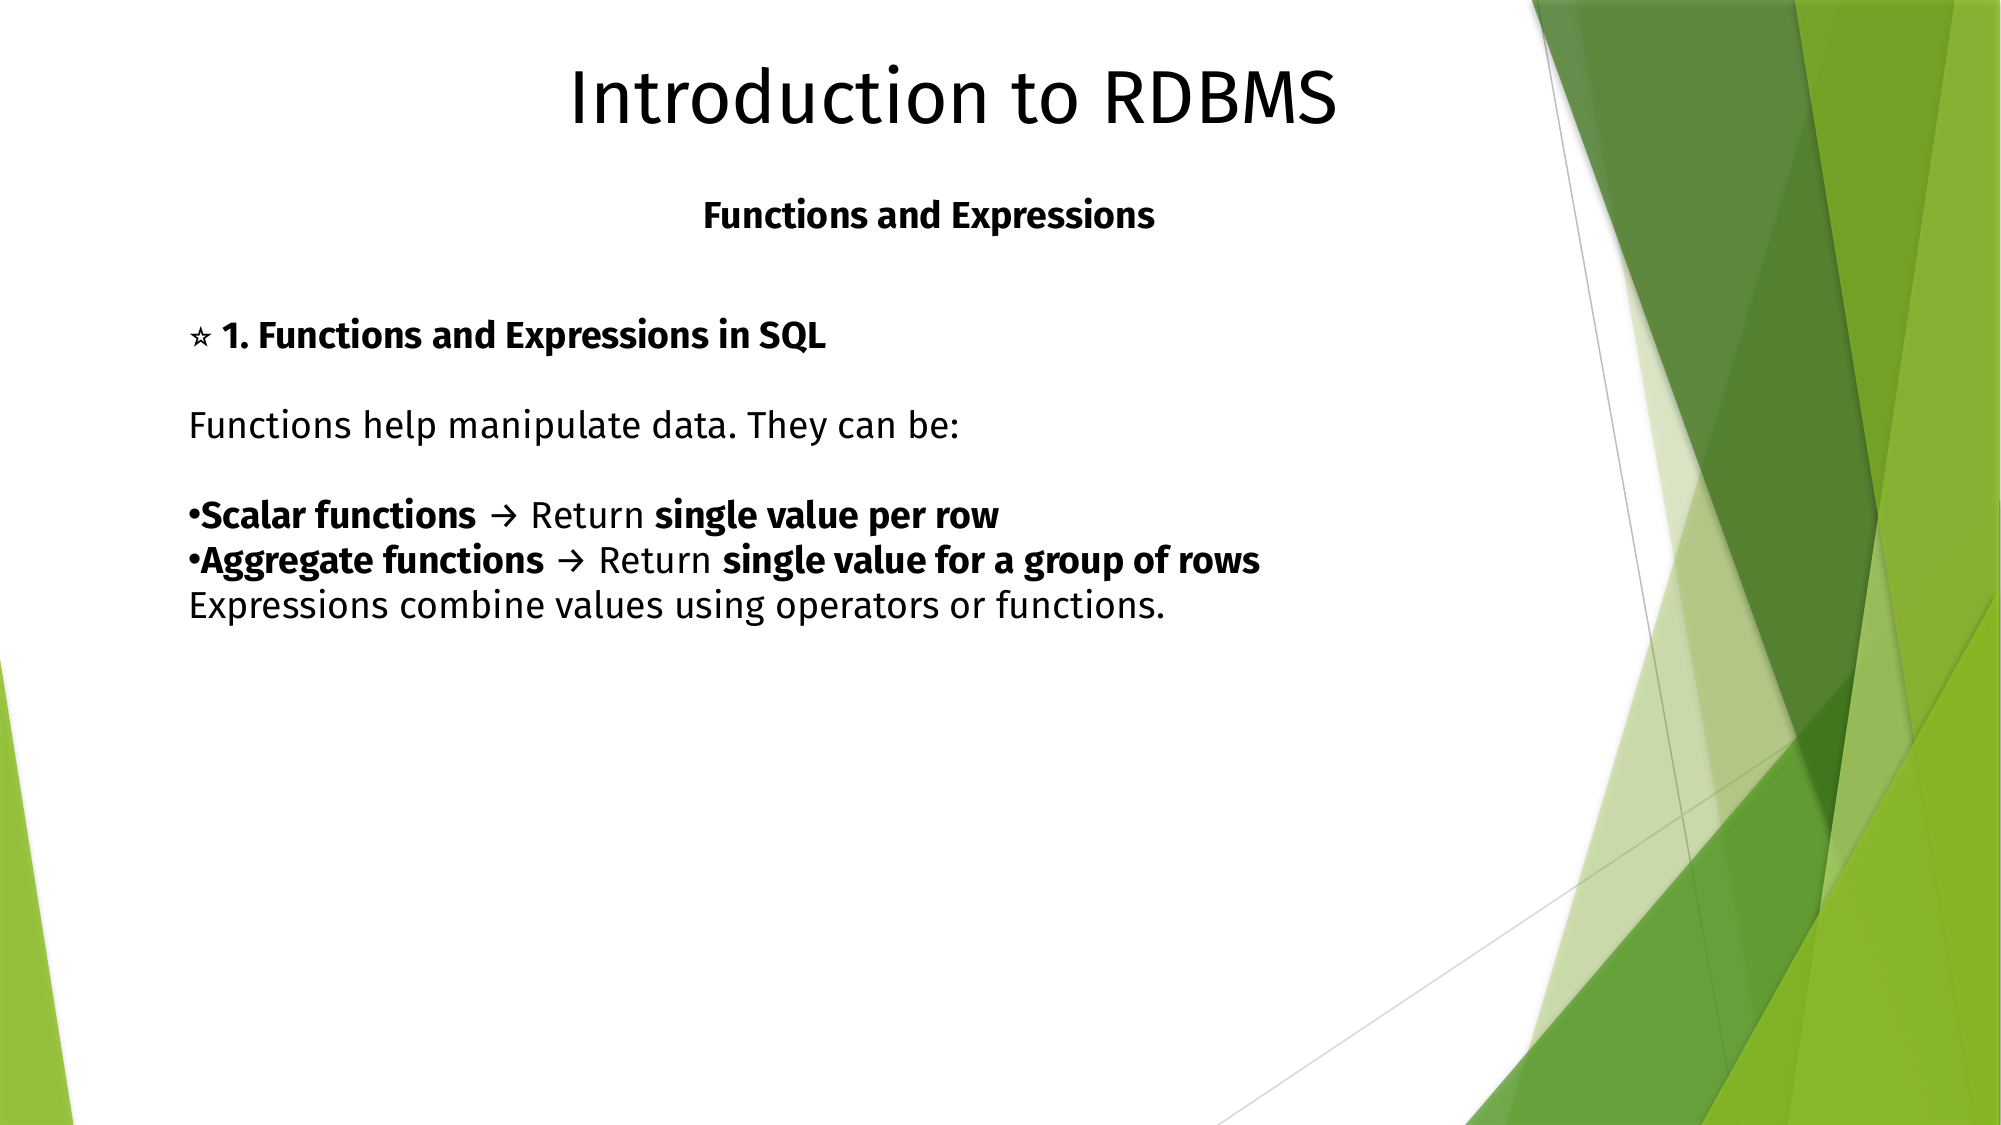

# Introduction to RDBMS
		 Functions and Expressions
⭐ 1. Functions and Expressions in SQL

Functions help manipulate data. They can be:

Scalar functions → Return single value per row
Aggregate functions → Return single value for a group of rows
Expressions combine values using operators or functions.